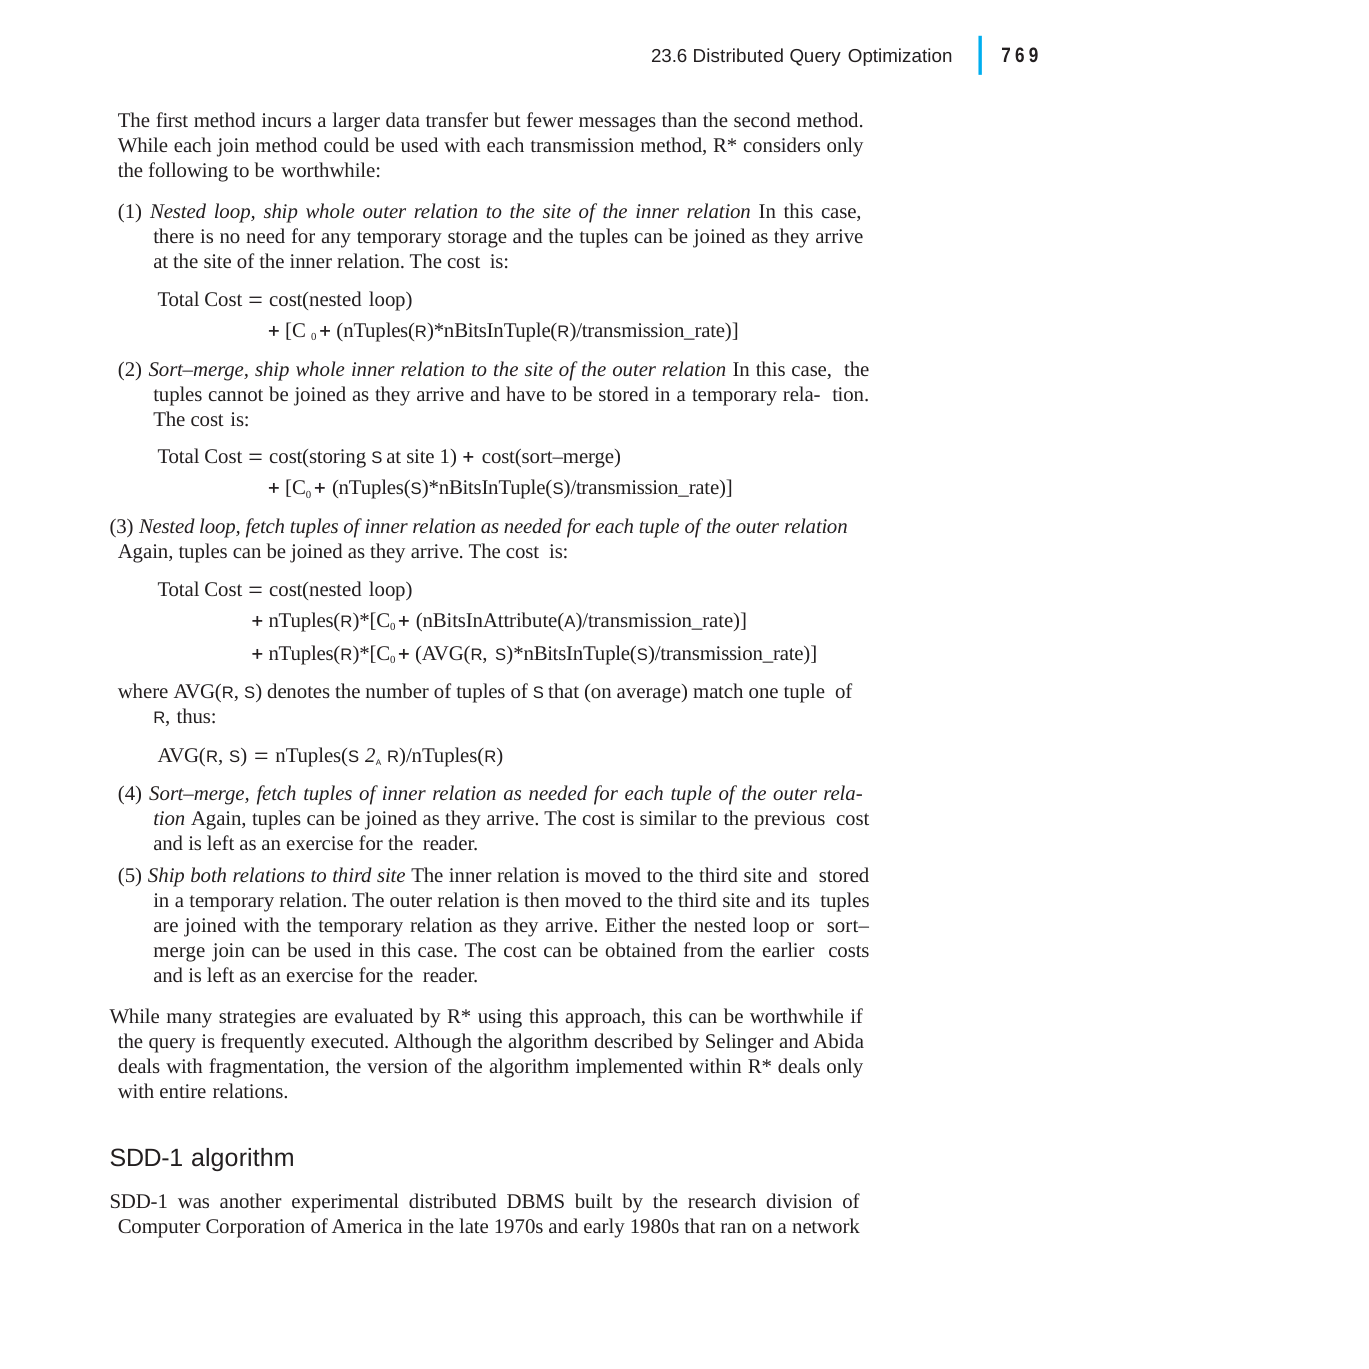

|
769
23.6 Distributed Query Optimization
The first method incurs a larger data transfer but fewer messages than the second method.  While each join method could be used with each transmission method, R* considers only  the following to be worthwhile:
(1) Nested loop, ship whole outer relation to the site of the inner relation In this case,  there is no need for any temporary storage and the tuples can be joined as they arrive  at the site of the inner relation. The cost is:
Total Cost = cost(nested loop)
+ [C 0 + (nTuples(R)*nBitsInTuple(R)/transmission_rate)]
(2) Sort–merge, ship whole inner relation to the site of the outer relation In this case,  the tuples cannot be joined as they arrive and have to be stored in a temporary rela-  tion. The cost is:
Total Cost = cost(storing S at site 1) + cost(sort–merge)
+ [C0 + (nTuples(S)*nBitsInTuple(S)/transmission_rate)]
(3) Nested loop, fetch tuples of inner relation as needed for each tuple of the outer relation
Again, tuples can be joined as they arrive. The cost is:
Total Cost = cost(nested loop)
+ nTuples(R)*[C0 + (nBitsInAttribute(A)/transmission_rate)]
+ nTuples(R)*[C0 + (AVG(R, S)*nBitsInTuple(S)/transmission_rate)]
where AVG(R, S) denotes the number of tuples of S that (on average) match one tuple  of R, thus:
AVG(R, S) = nTuples(S 2A  R)/nTuples(R)
(4) Sort–merge, fetch tuples of inner relation as needed for each tuple of the outer rela-  tion Again, tuples can be joined as they arrive. The cost is similar to the previous  cost and is left as an exercise for the reader.
(5) Ship both relations to third site The inner relation is moved to the third site and  stored in a temporary relation. The outer relation is then moved to the third site and its  tuples are joined with the temporary relation as they arrive. Either the nested loop or  sort–merge join can be used in this case. The cost can be obtained from the earlier  costs and is left as an exercise for the reader.
While many strategies are evaluated by R* using this approach, this can be worthwhile if  the query is frequently executed. Although the algorithm described by Selinger and Abida  deals with fragmentation, the version of the algorithm implemented within R* deals only  with entire relations.

SDD-1 algorithm
SDD-1 was another experimental distributed DBMS built by the research division of  Computer Corporation of America in the late 1970s and early 1980s that ran on a network